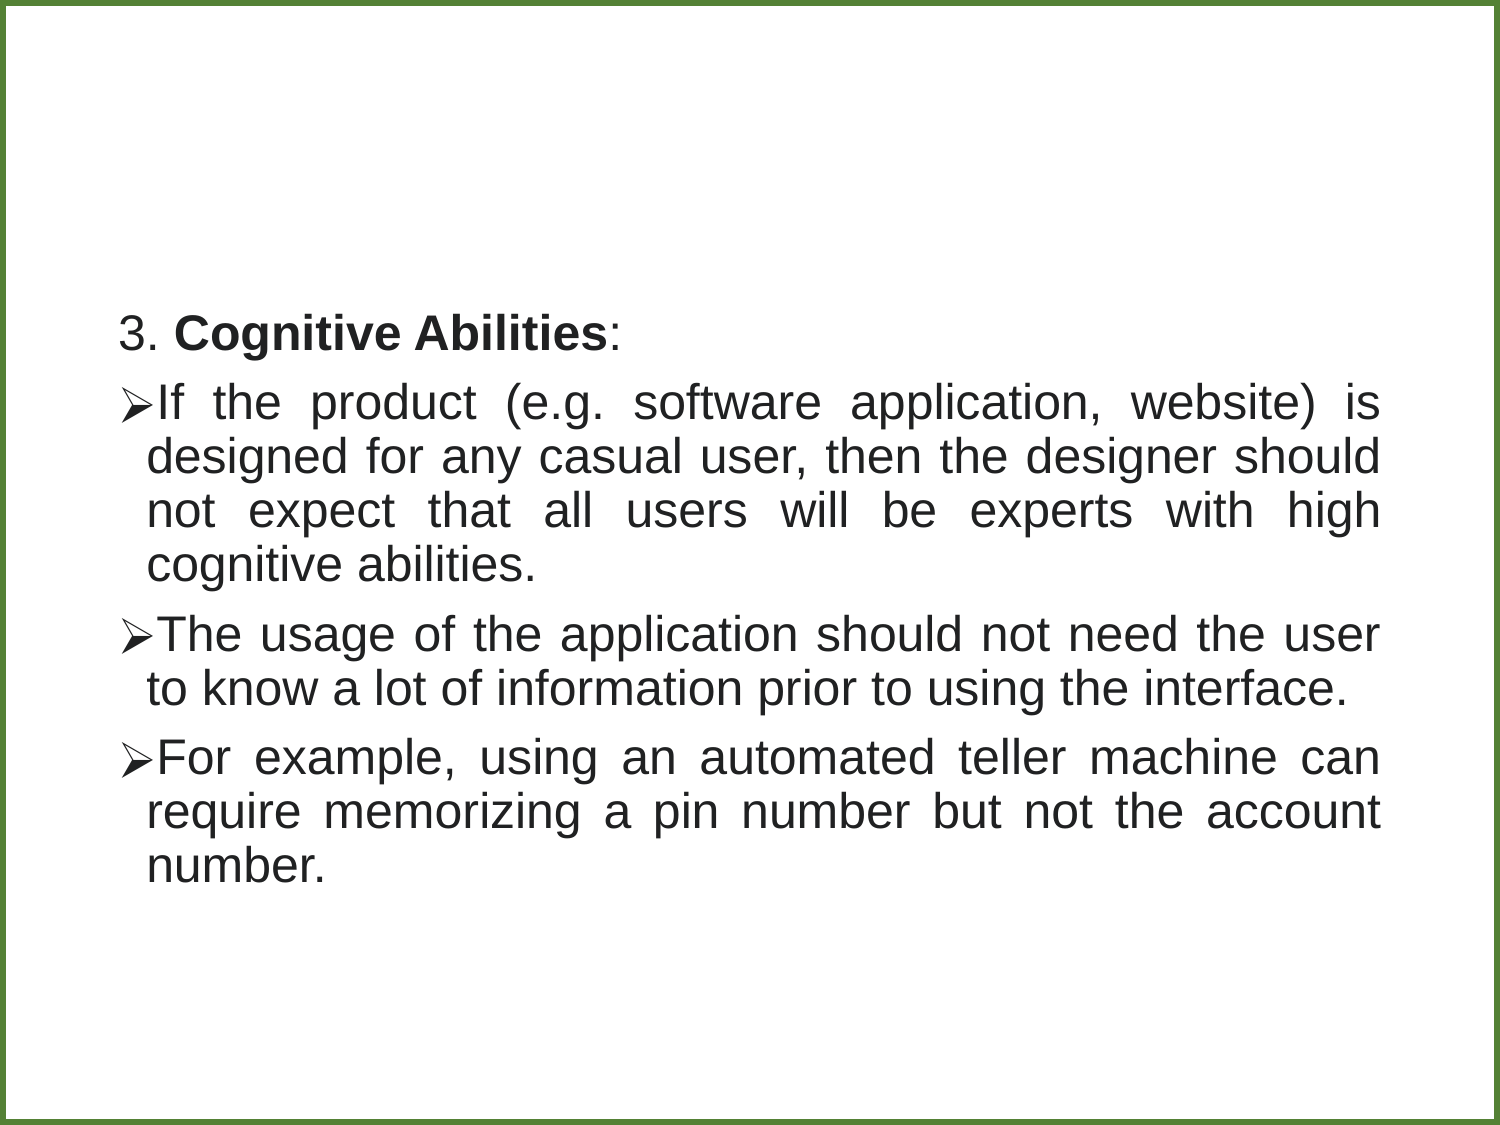

#
3. Cognitive Abilities:
If the product (e.g. software application, website) is designed for any casual user, then the designer should not expect that all users will be experts with high cognitive abilities.
The usage of the application should not need the user to know a lot of information prior to using the interface.
For example, using an automated teller machine can require memorizing a pin number but not the account number.